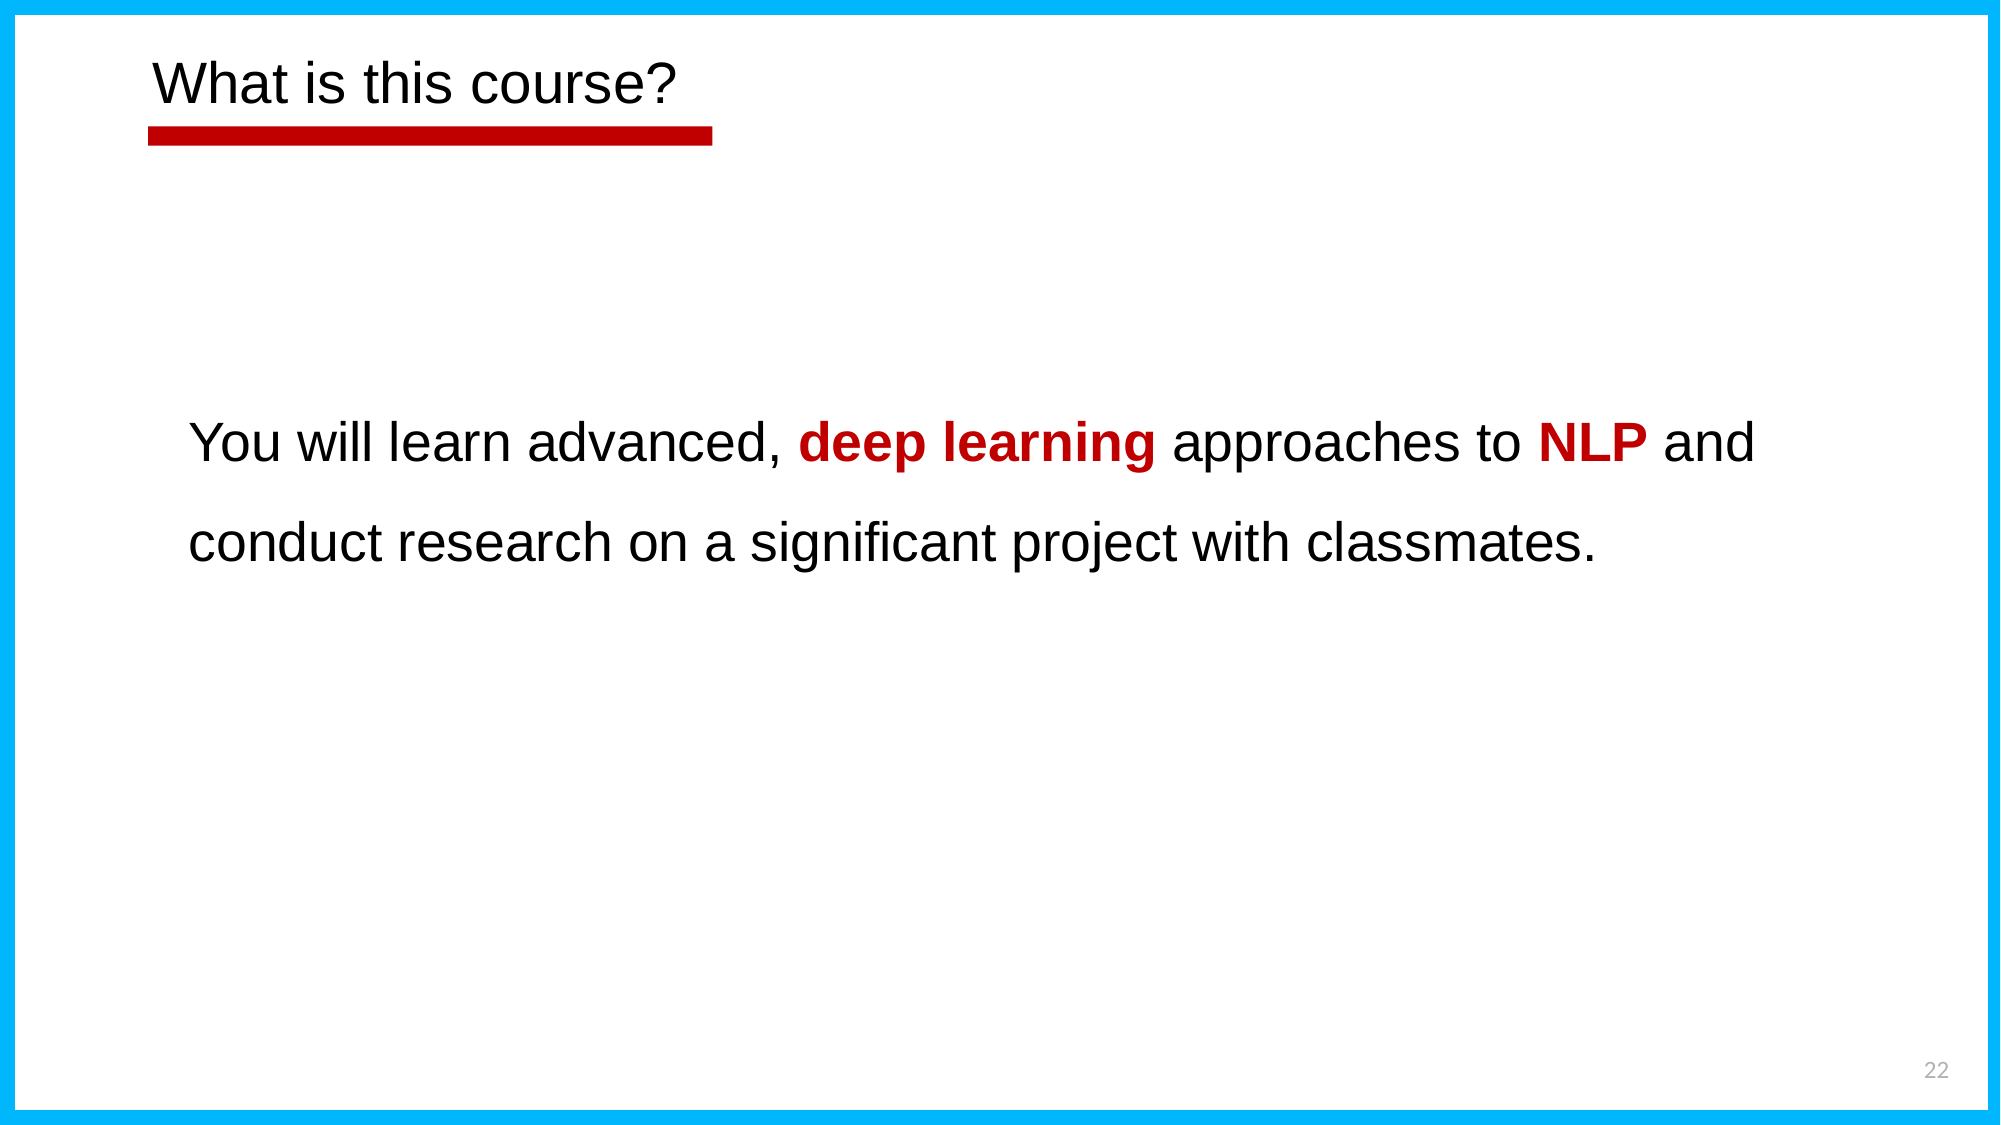

# What is this course?

You will learn advanced, deep learning approaches to NLP and conduct research on a significant project with classmates.
22